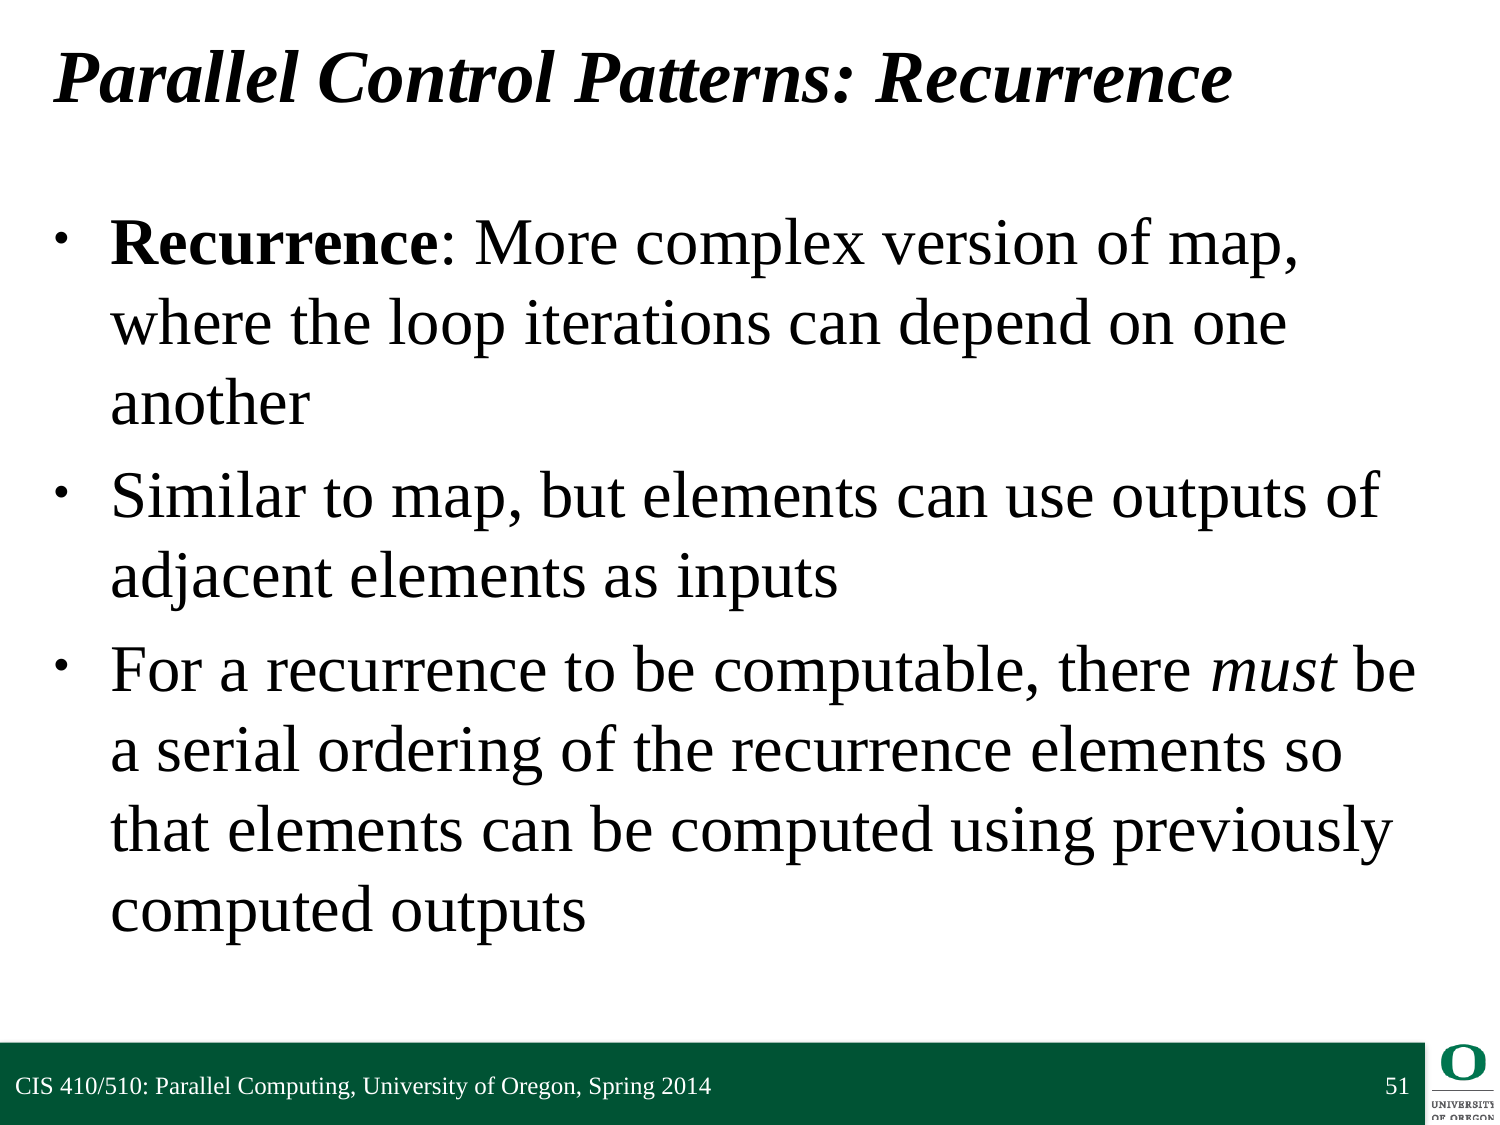

# Parallel Control Patterns: Recurrence
Recurrence: More complex version of map, where the loop iterations can depend on one another
Similar to map, but elements can use outputs of adjacent elements as inputs
For a recurrence to be computable, there must be a serial ordering of the recurrence elements so that elements can be computed using previously computed outputs

CIS 410/510: Parallel Computing, University of Oregon, Spring 2014
51